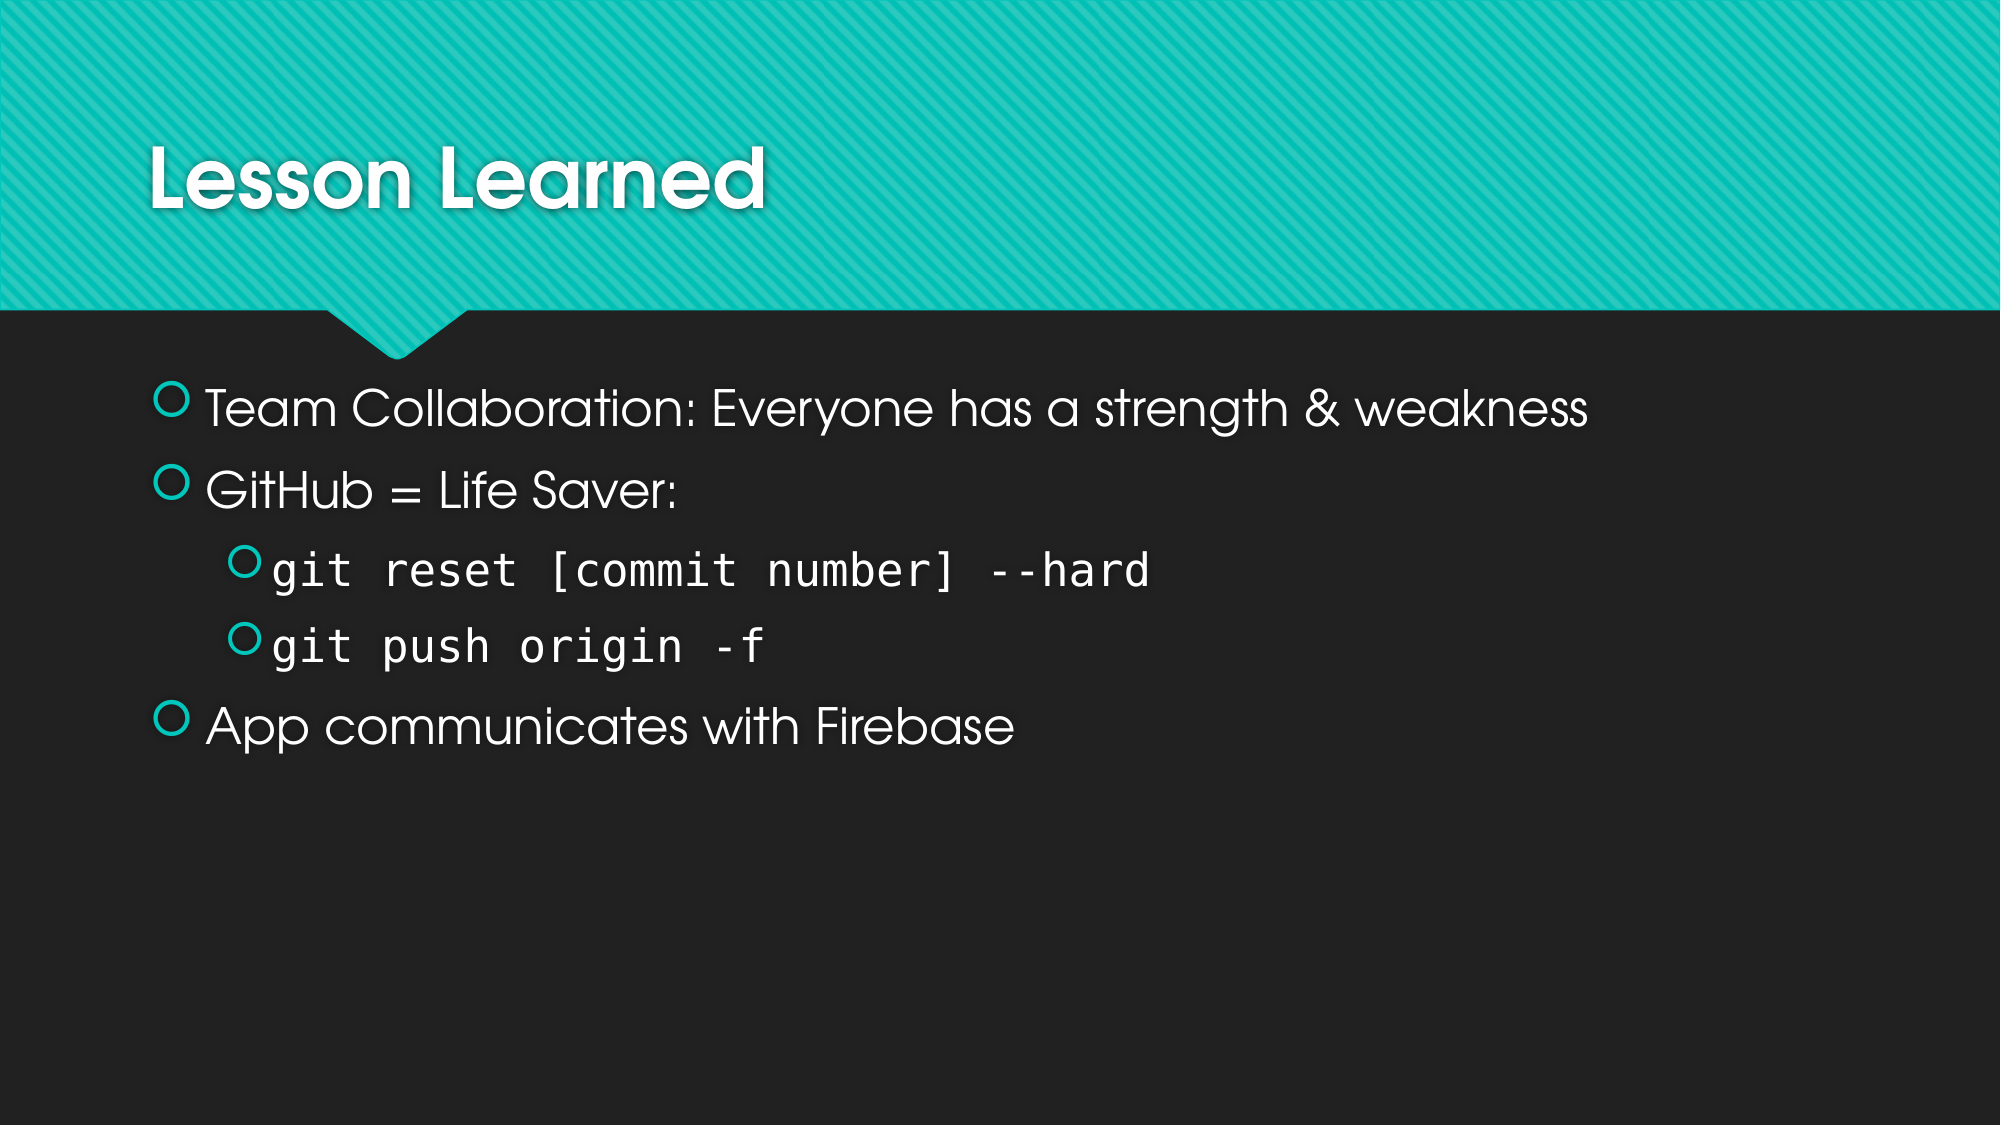

# Lesson Learned
Team Collaboration: Everyone has a strength & weakness
GitHub = Life Saver:
git reset [commit number] --hard
git push origin -f
App communicates with Firebase